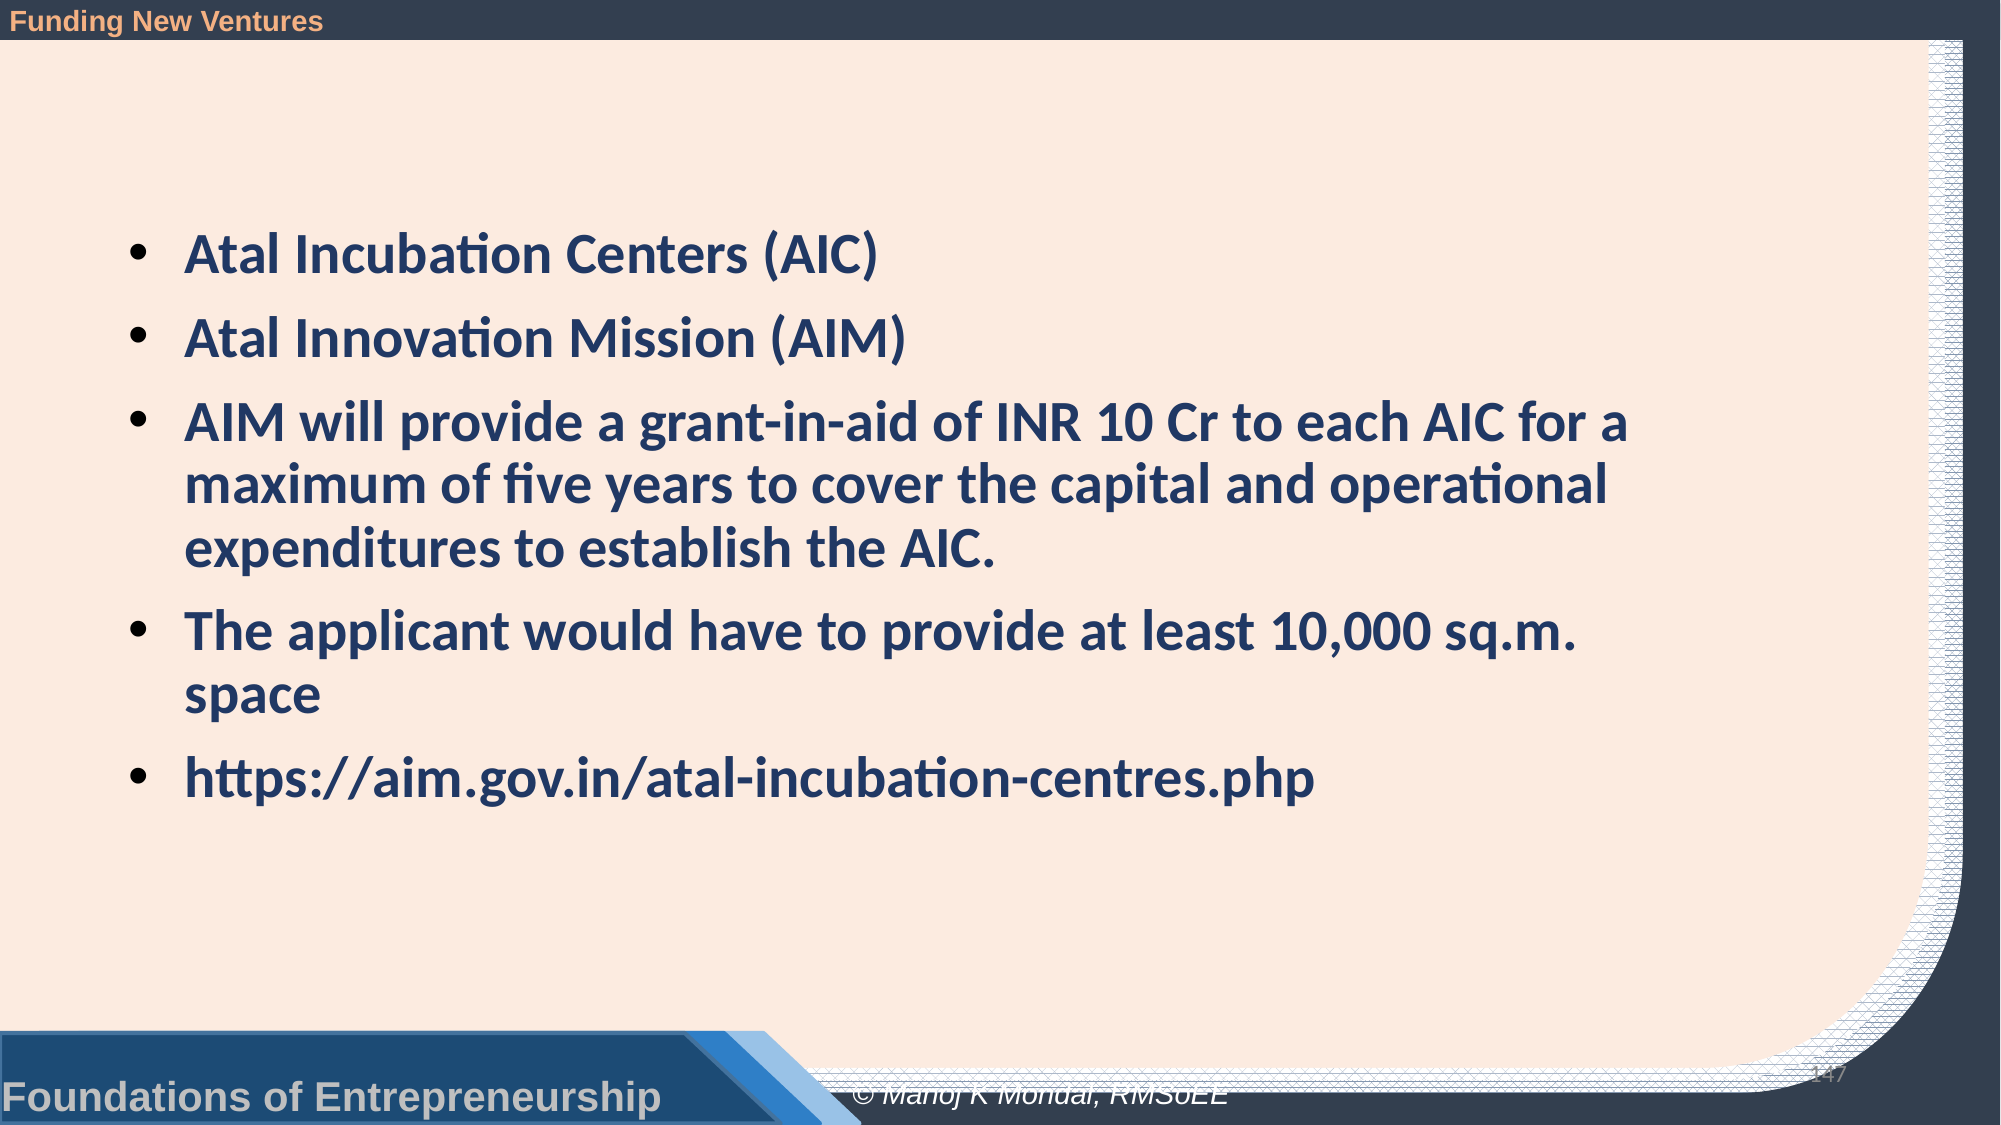

#
Atal Incubation Centers (AIC)
Atal Innovation Mission (AIM)
AIM will provide a grant-in-aid of INR 10 Cr to each AIC for a maximum of five years to cover the capital and operational expenditures to establish the AIC.
The applicant would have to provide at least 10,000 sq.m.
space
https://aim.gov.in/atal-incubation-centres.php
147